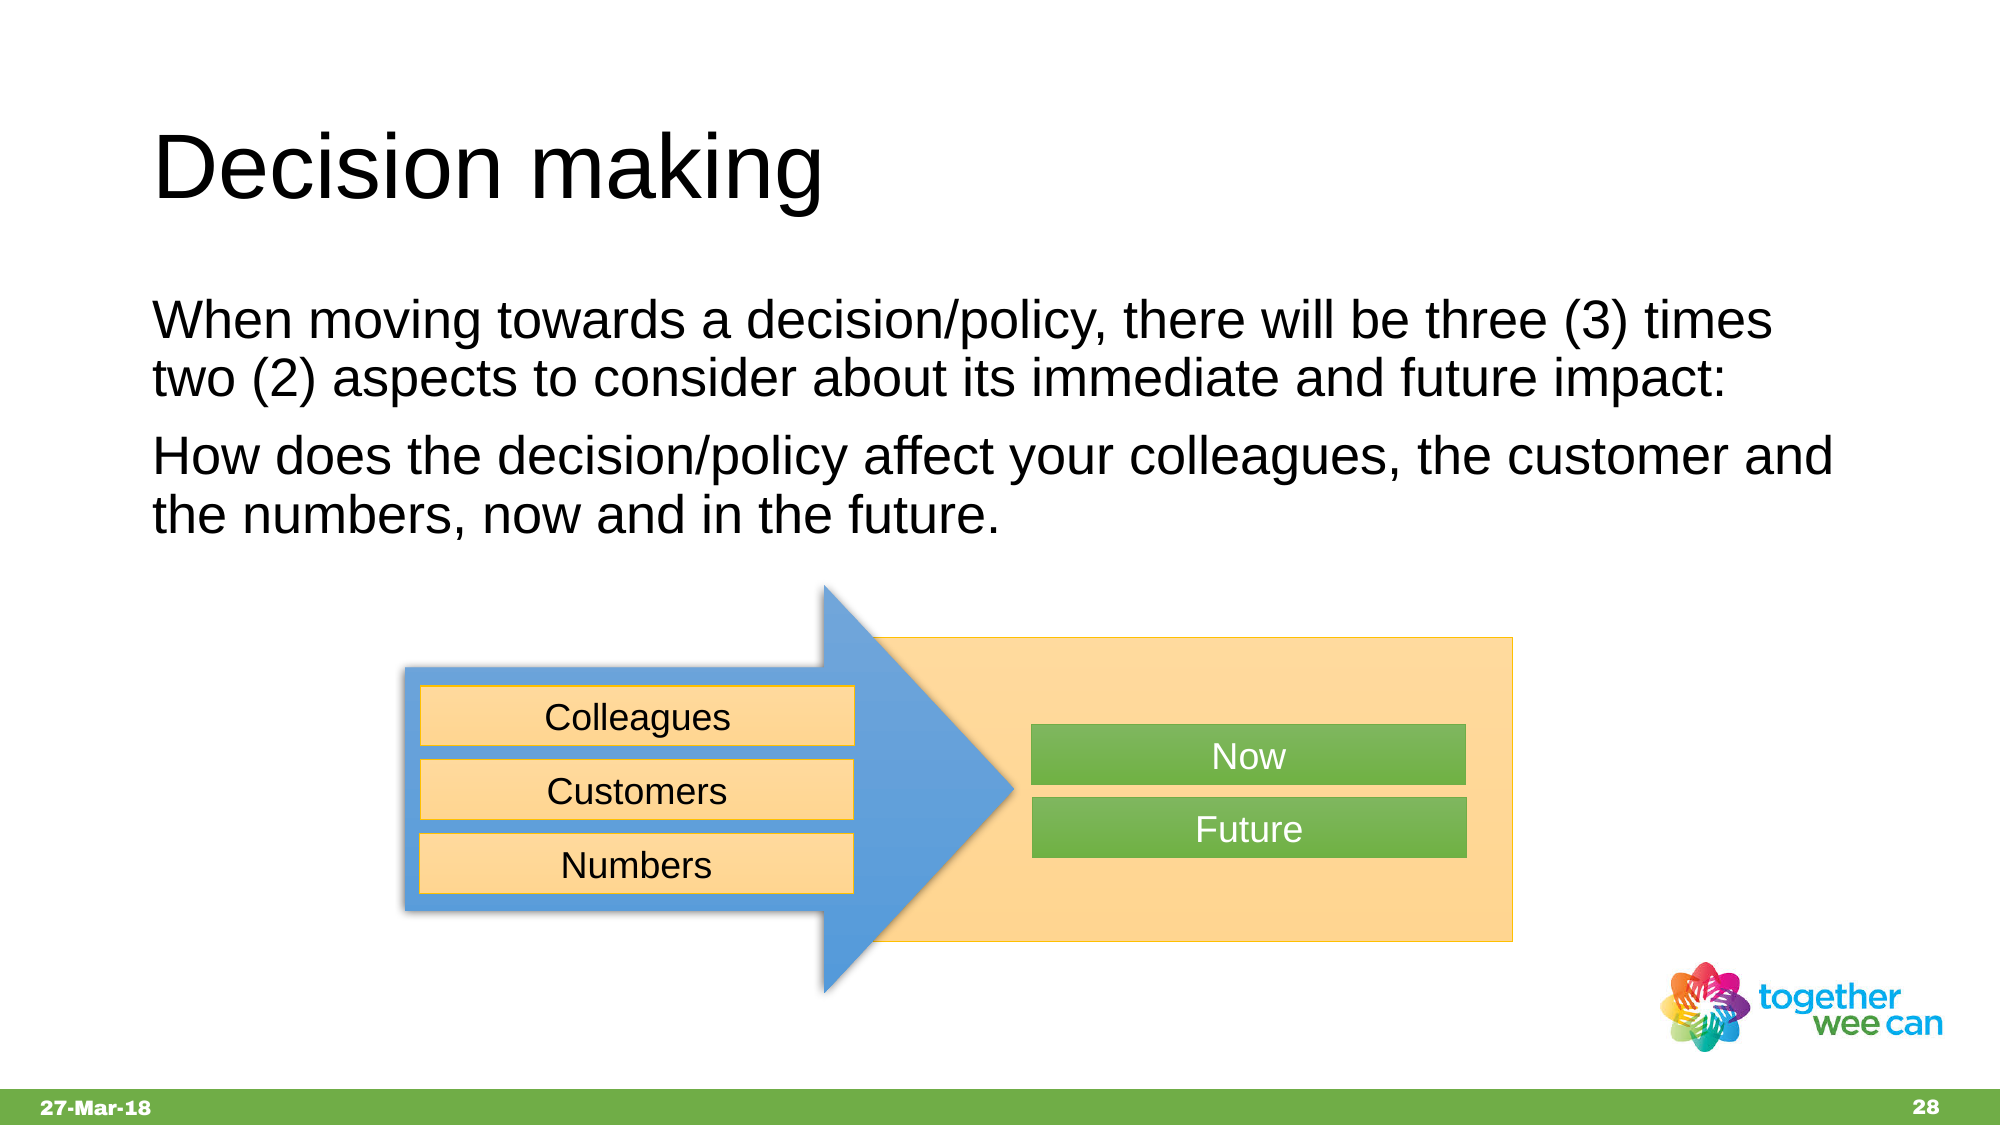

# Decision making
When moving towards a decision/policy, there will be three (3) times two (2) aspects to consider about its immediate and future impact:
How does the decision/policy affect your colleagues, the customer and the numbers, now and in the future.

Colleagues
Now
Customers
Future
Numbers
28
27-Mar-18